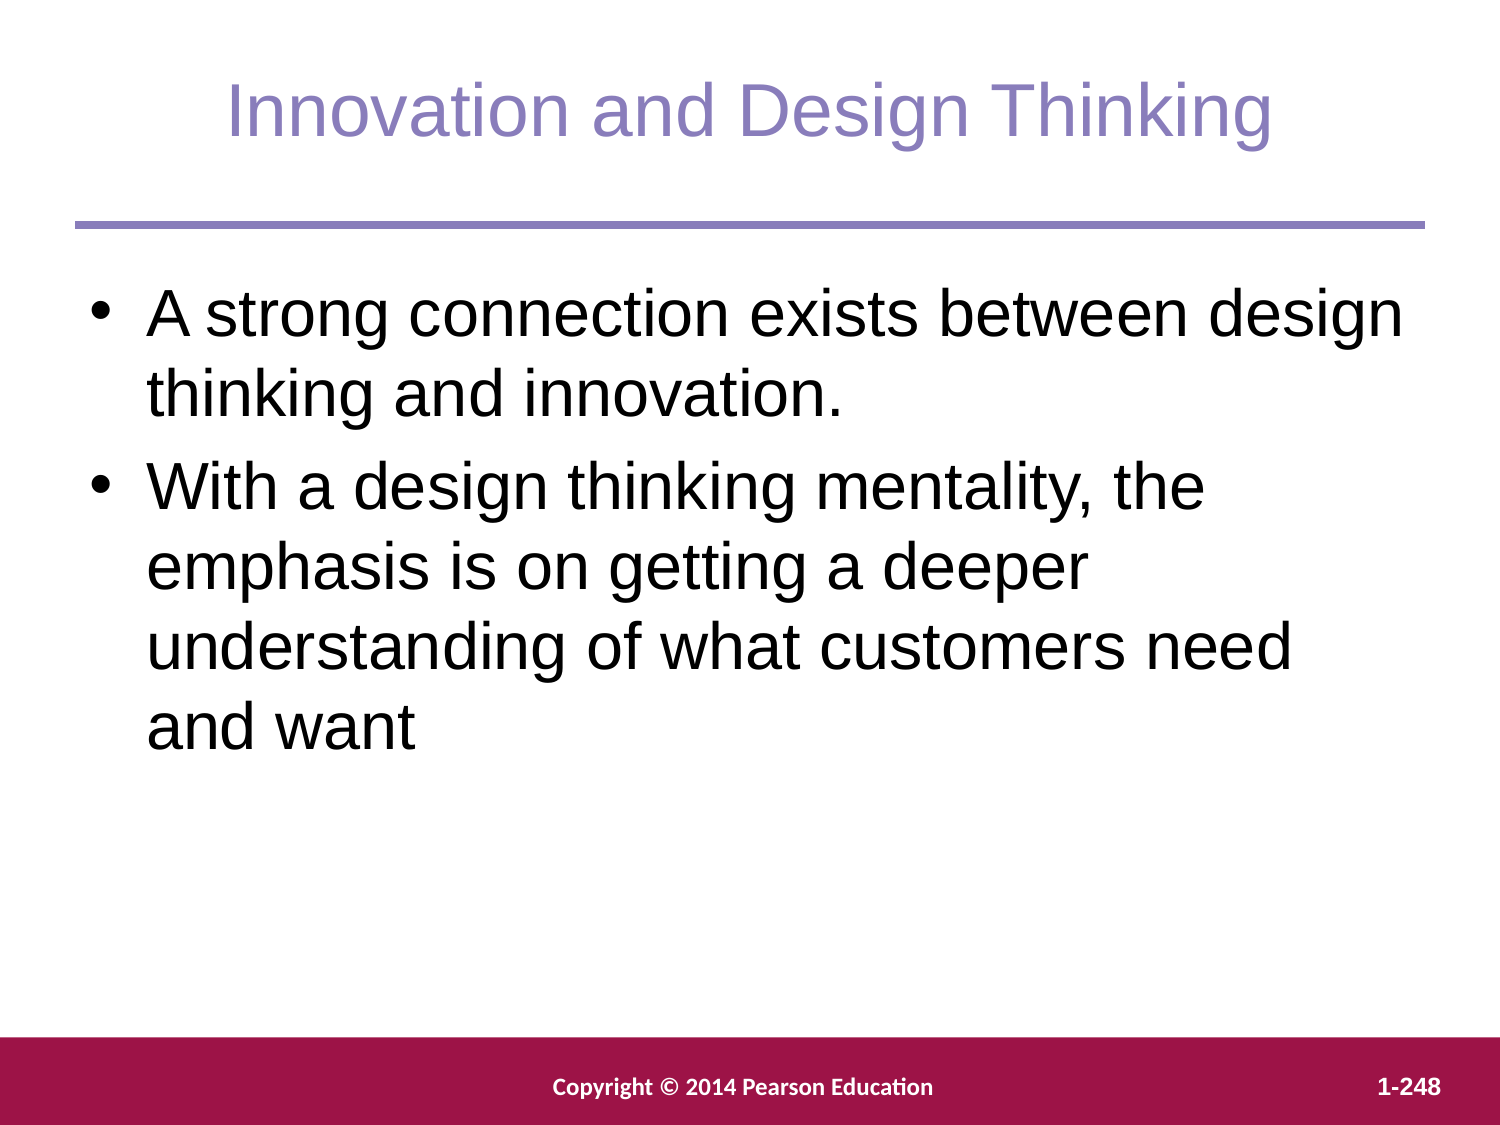

Innovation and Design Thinking
A strong connection exists between design thinking and innovation.
With a design thinking mentality, the emphasis is on getting a deeper  understanding of what customers need and want